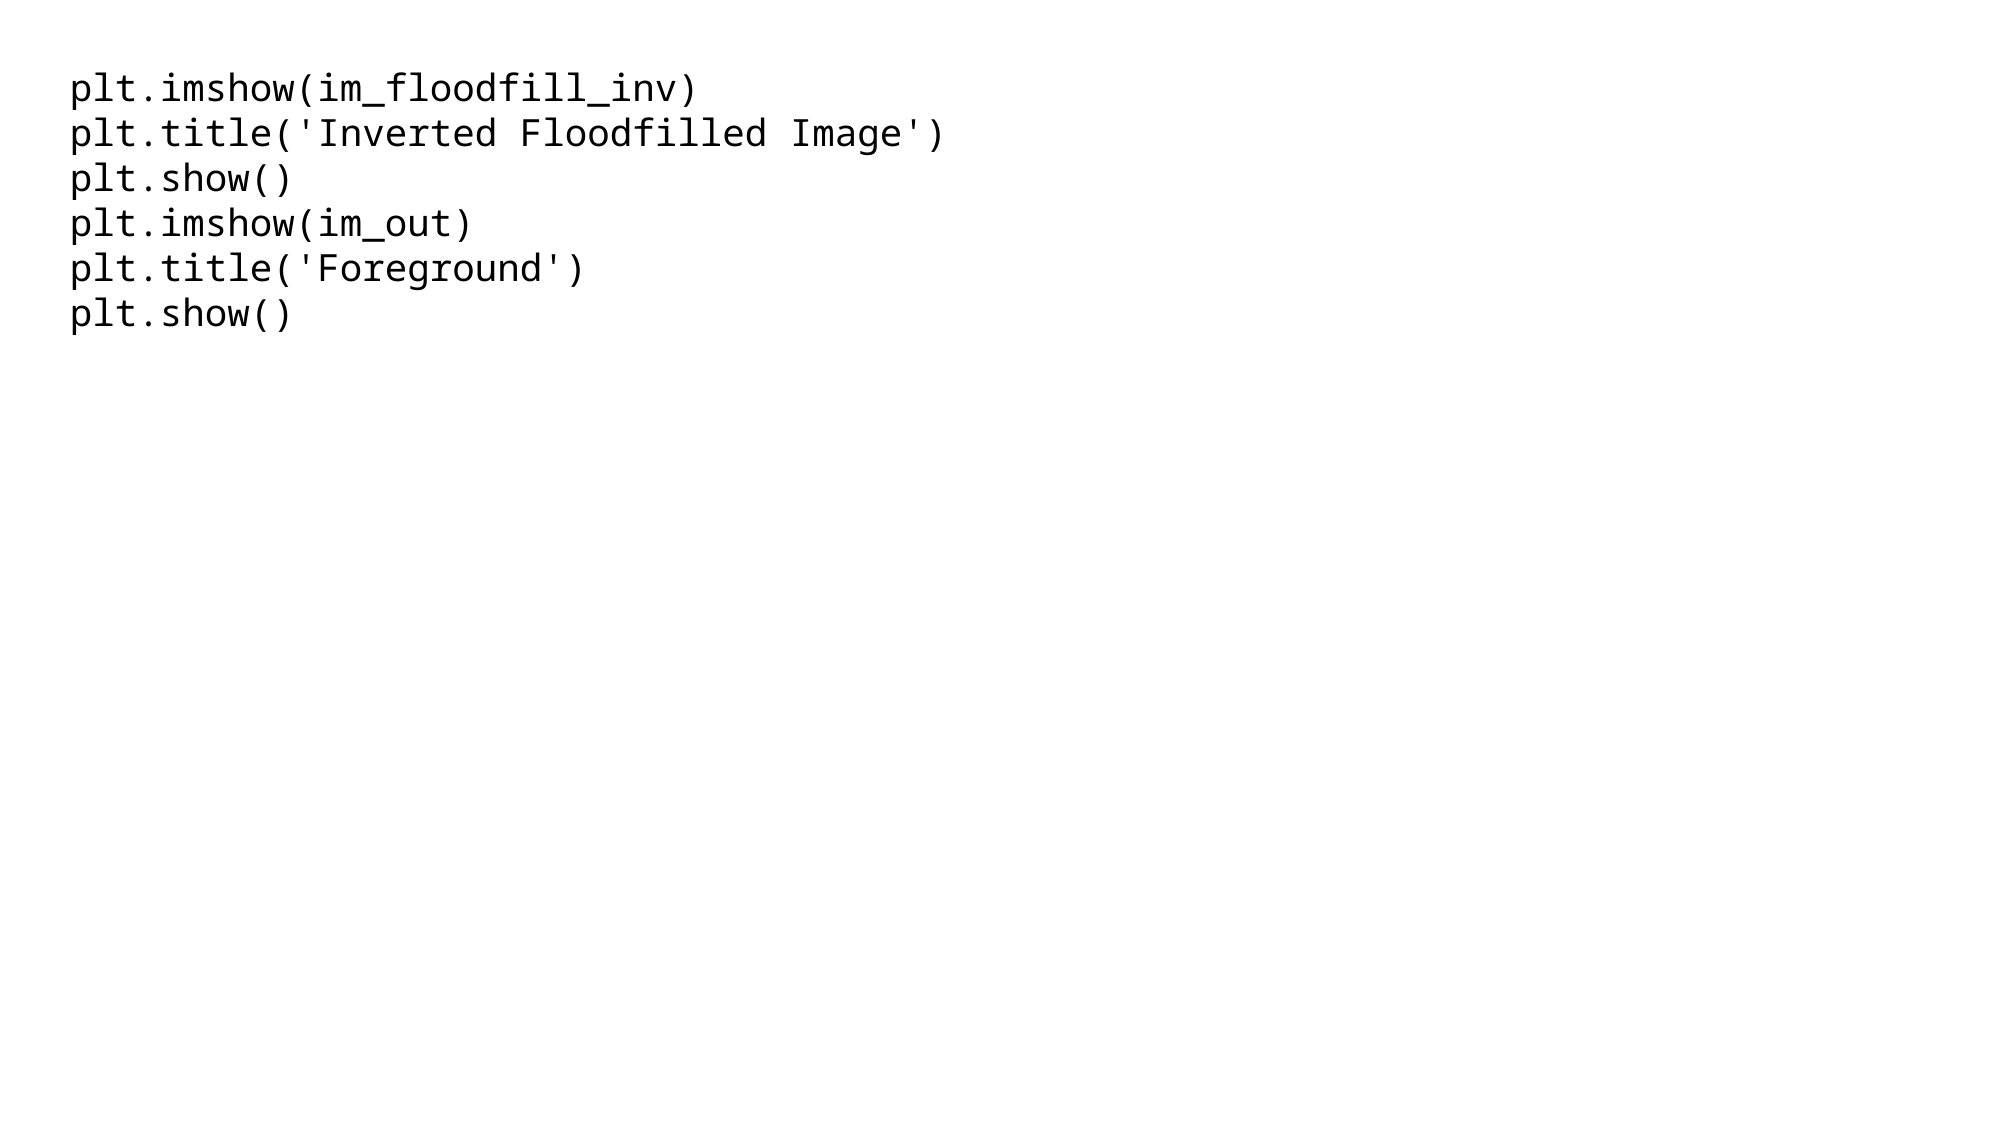

plt.imshow(im_floodfill_inv)
plt.title('Inverted Floodfilled Image')
plt.show()
plt.imshow(im_out)
plt.title('Foreground')
plt.show()

# PANTONE® COLOUR OF THE YEAR 2022